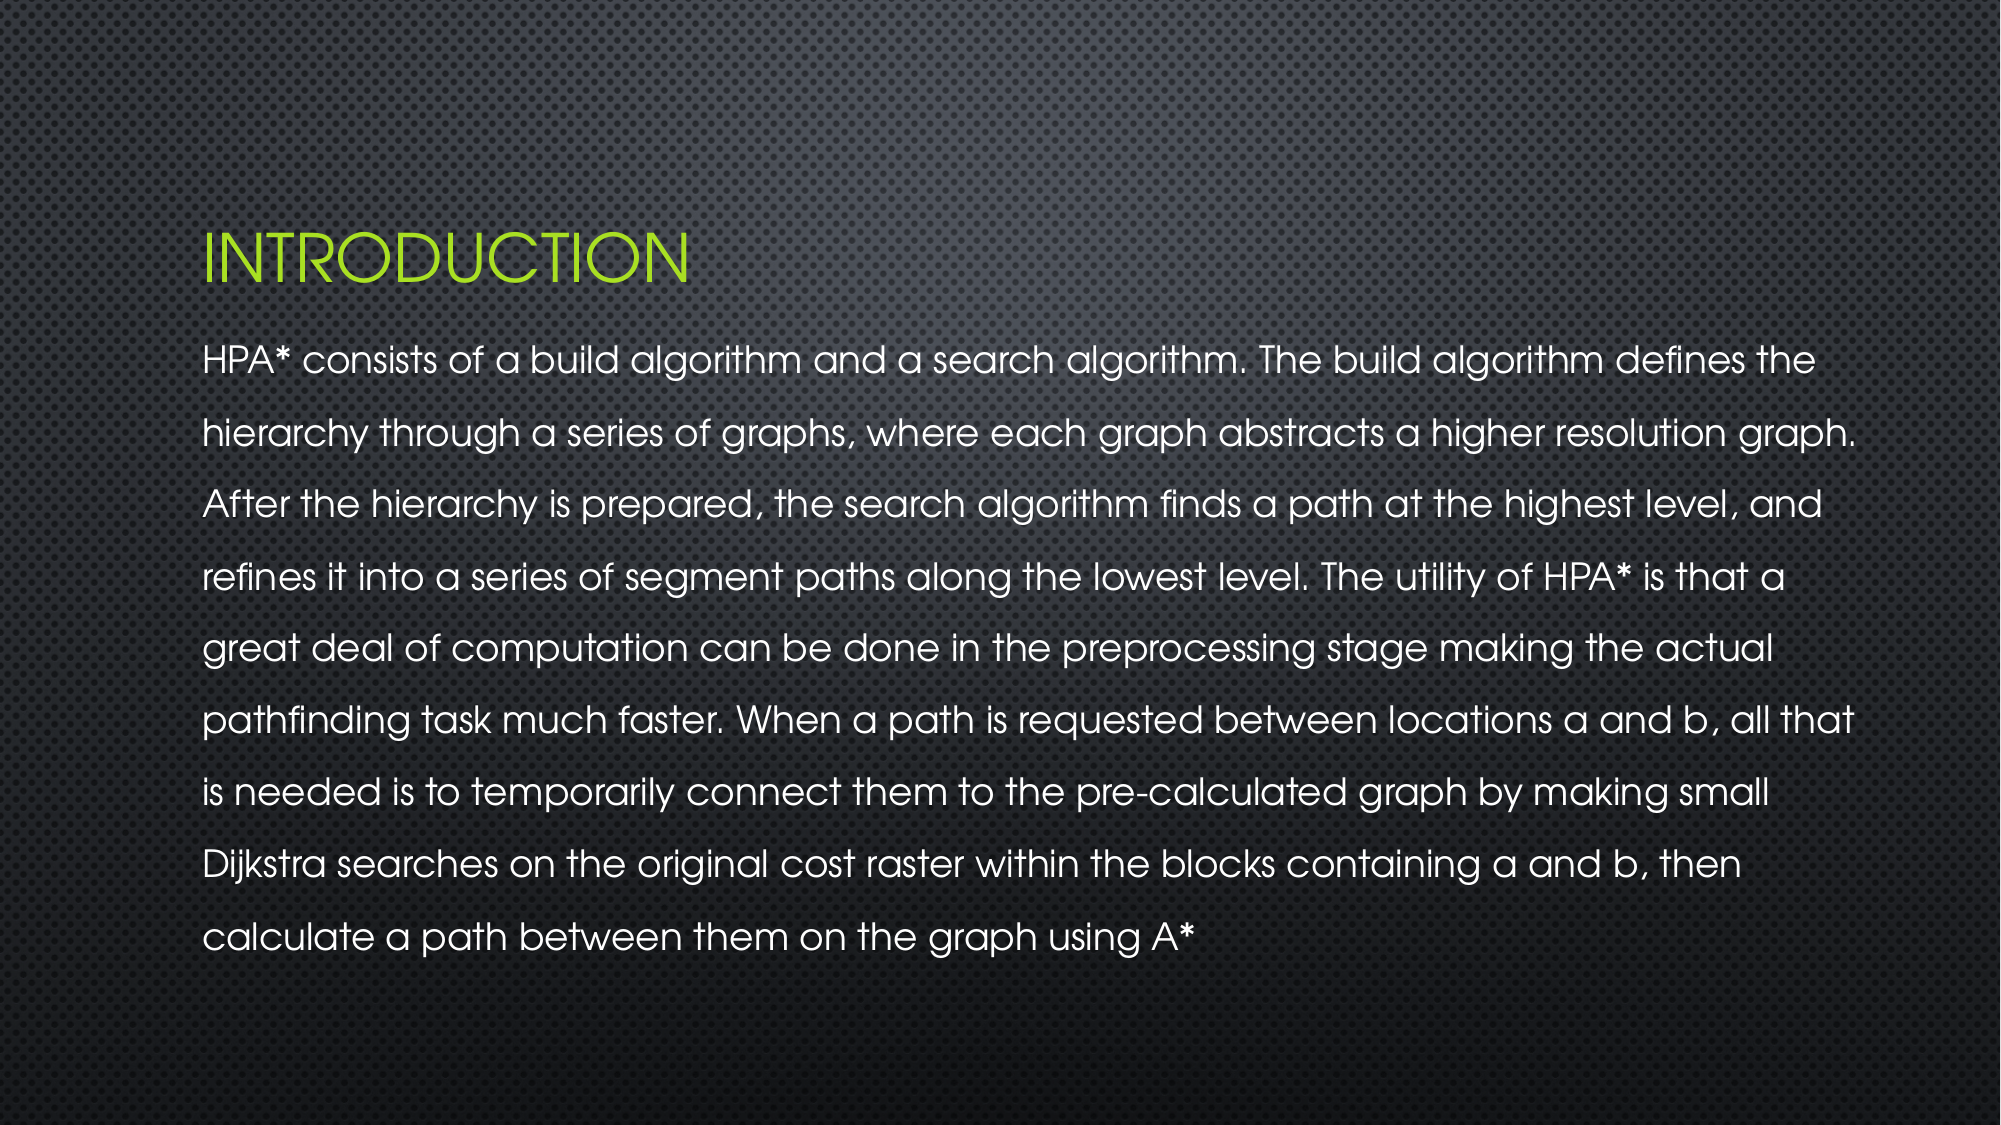

# Introduction
HPA* consists of a build algorithm and a search algorithm. The build algorithm defines the hierarchy through a series of graphs, where each graph abstracts a higher resolution graph. After the hierarchy is prepared, the search algorithm finds a path at the highest level, and refines it into a series of segment paths along the lowest level. The utility of HPA* is that a great deal of computation can be done in the preprocessing stage making the actual pathfinding task much faster. When a path is requested between locations a and b, all that is needed is to temporarily connect them to the pre-calculated graph by making small Dijkstra searches on the original cost raster within the blocks containing a and b, then calculate a path between them on the graph using A*